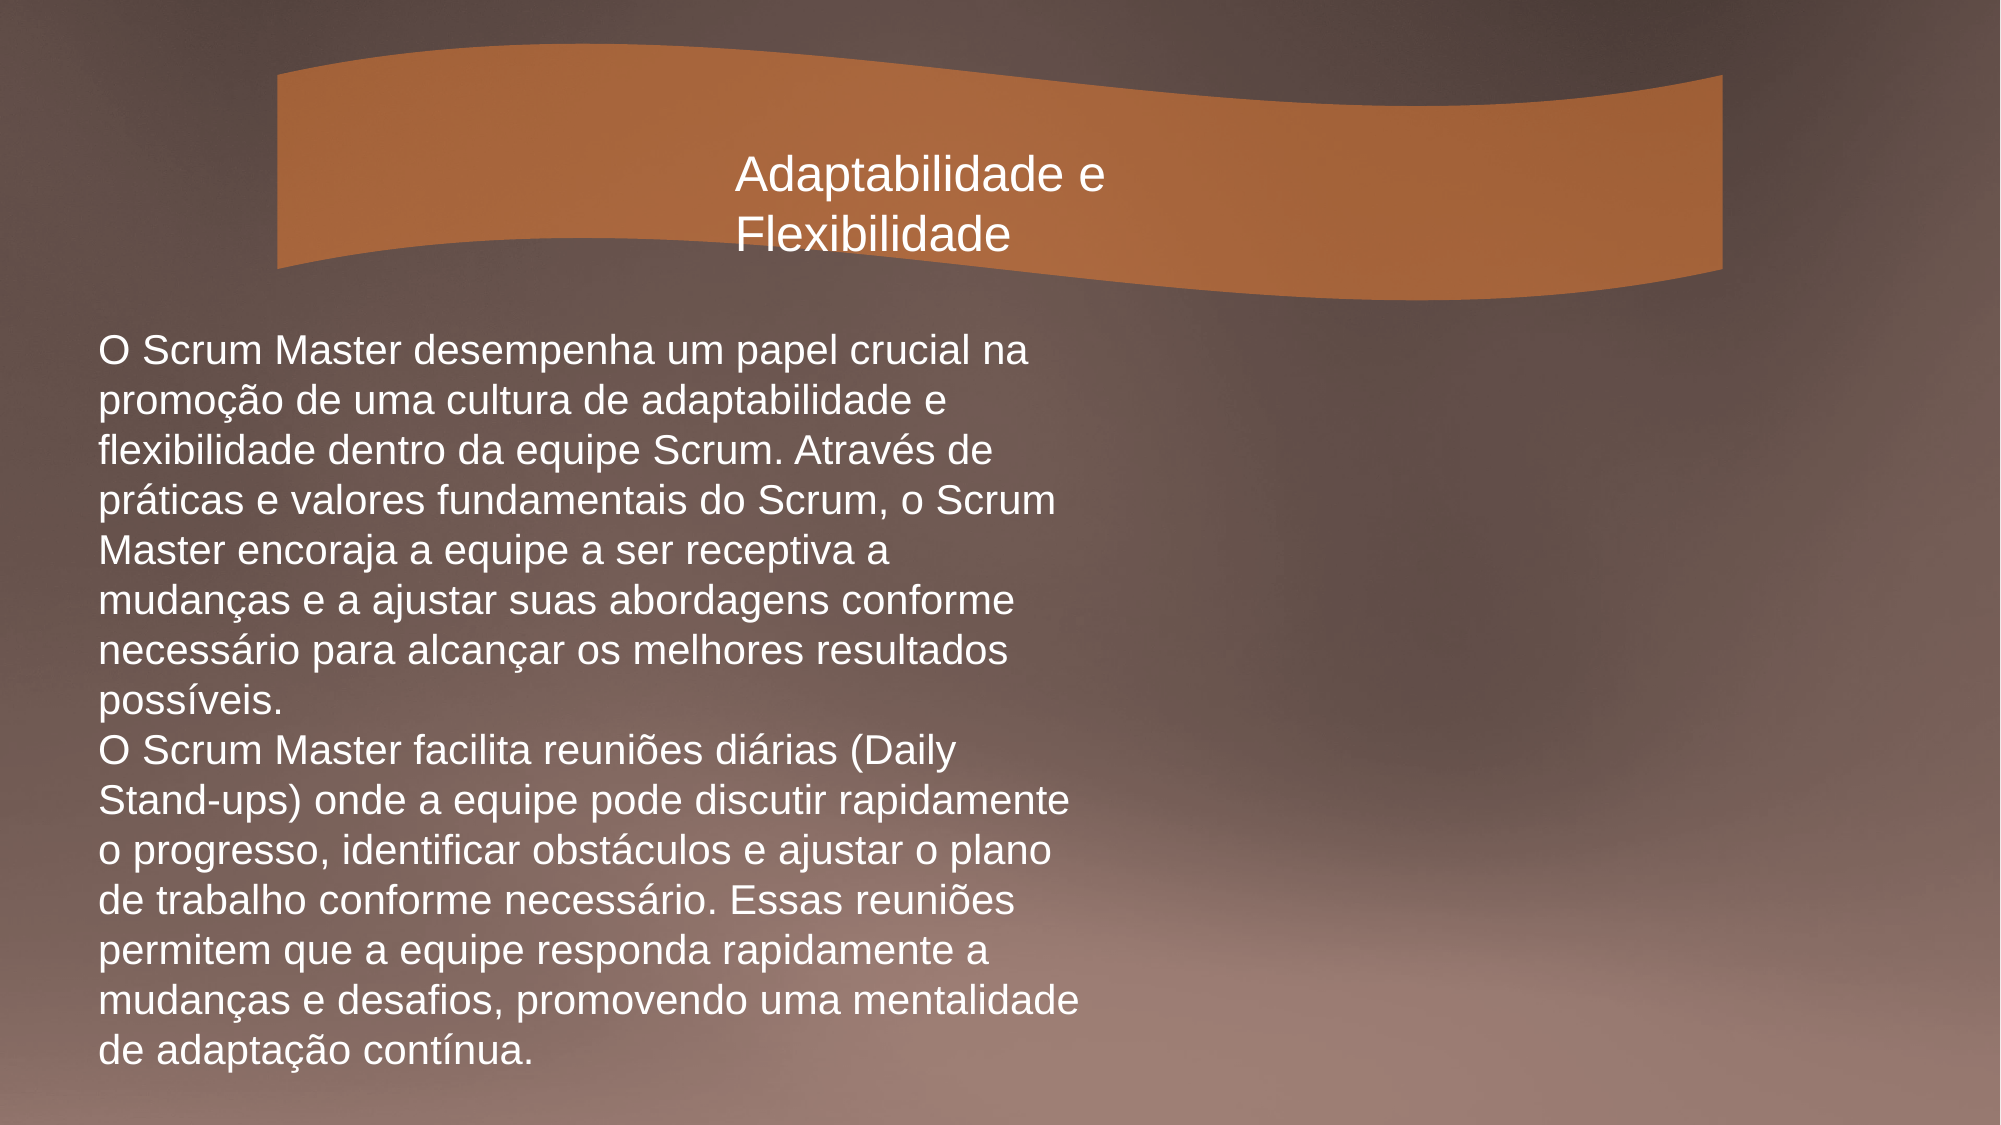

Adaptabilidade e Flexibilidade
O Scrum Master desempenha um papel crucial na promoção de uma cultura de adaptabilidade e flexibilidade dentro da equipe Scrum. Através de práticas e valores fundamentais do Scrum, o Scrum Master encoraja a equipe a ser receptiva a mudanças e a ajustar suas abordagens conforme necessário para alcançar os melhores resultados possíveis.
O Scrum Master facilita reuniões diárias (Daily Stand-ups) onde a equipe pode discutir rapidamente o progresso, identificar obstáculos e ajustar o plano de trabalho conforme necessário. Essas reuniões permitem que a equipe responda rapidamente a mudanças e desafios, promovendo uma mentalidade de adaptação contínua.